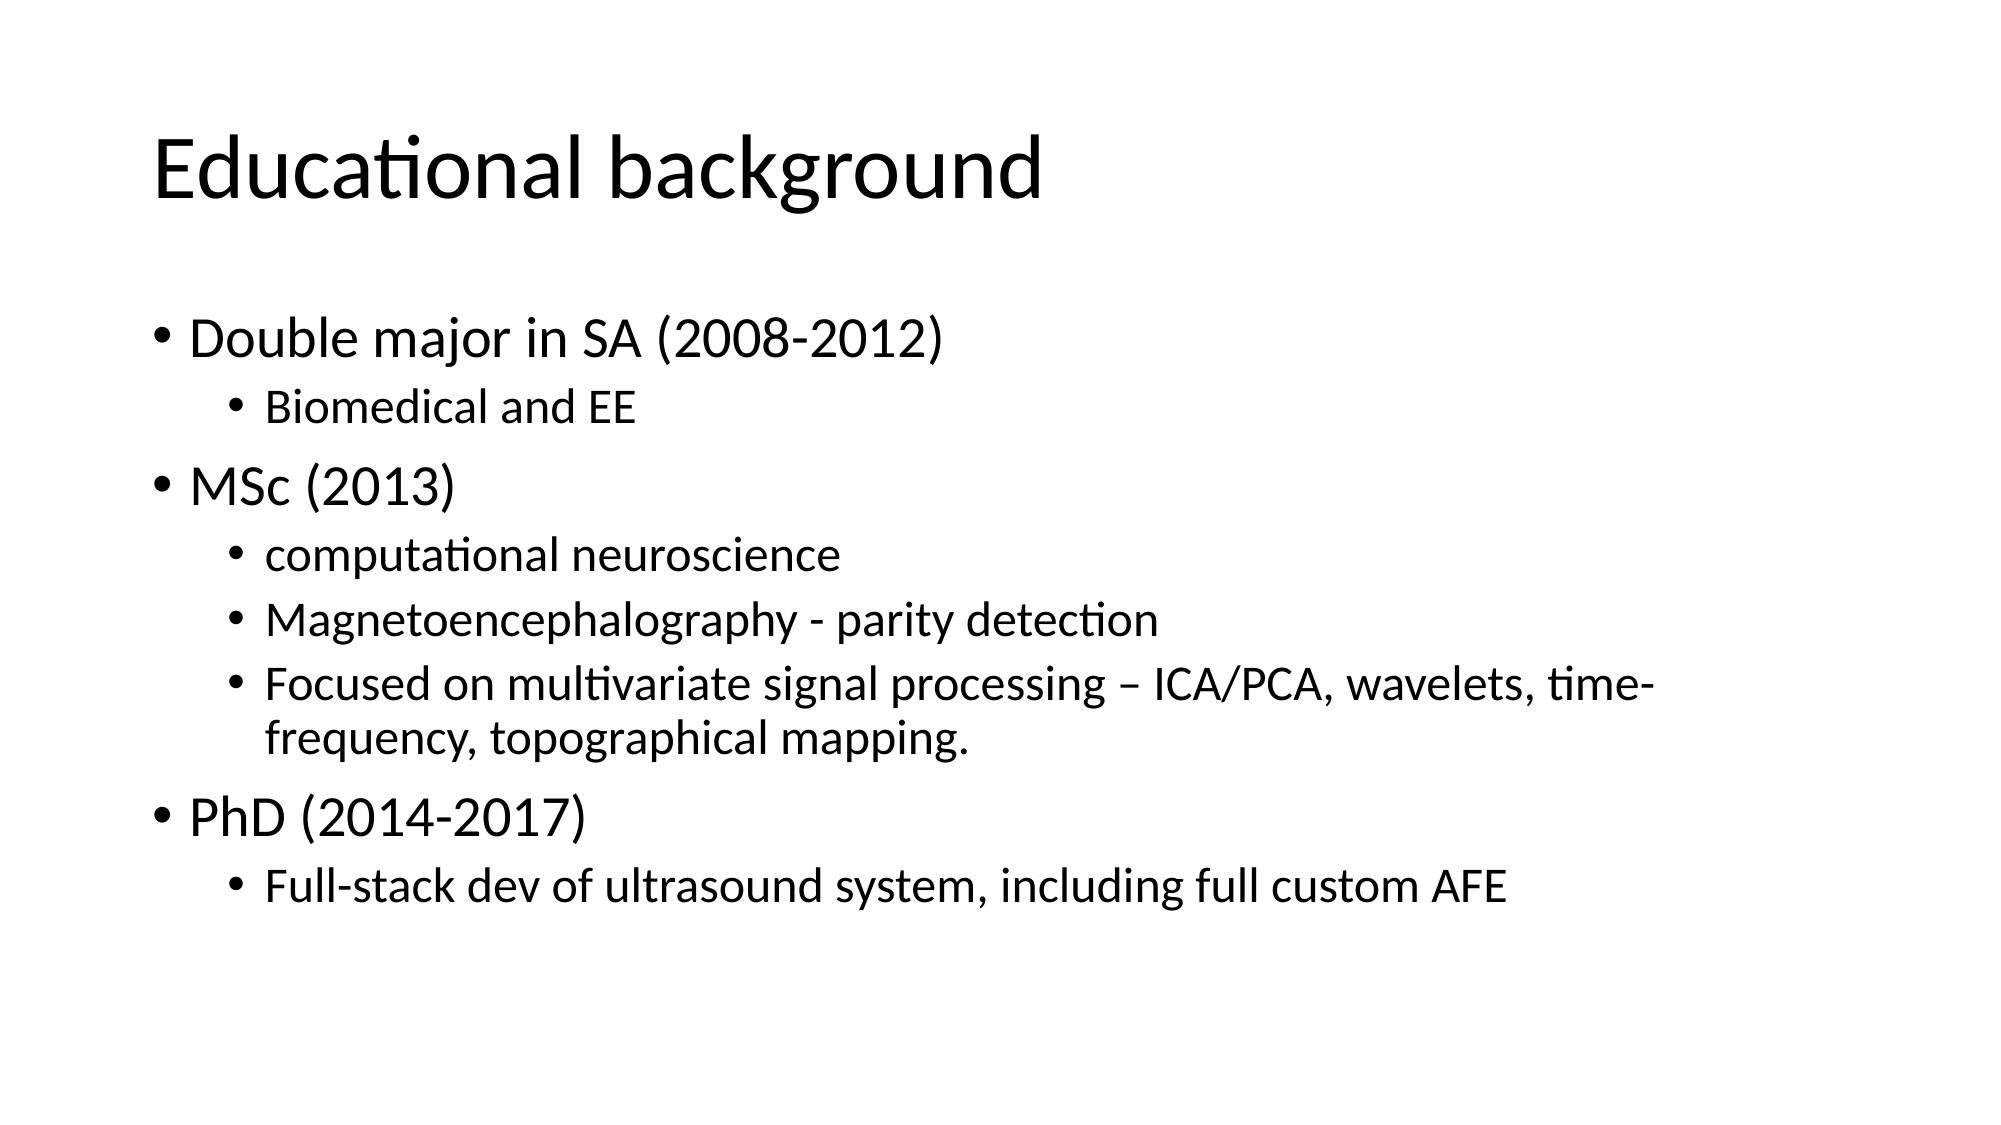

# Educational background
Double major in SA (2008-2012)
Biomedical and EE
MSc (2013)
computational neuroscience
Magnetoencephalography - parity detection
Focused on multivariate signal processing – ICA/PCA, wavelets, time-frequency, topographical mapping.
PhD (2014-2017)
Full-stack dev of ultrasound system, including full custom AFE